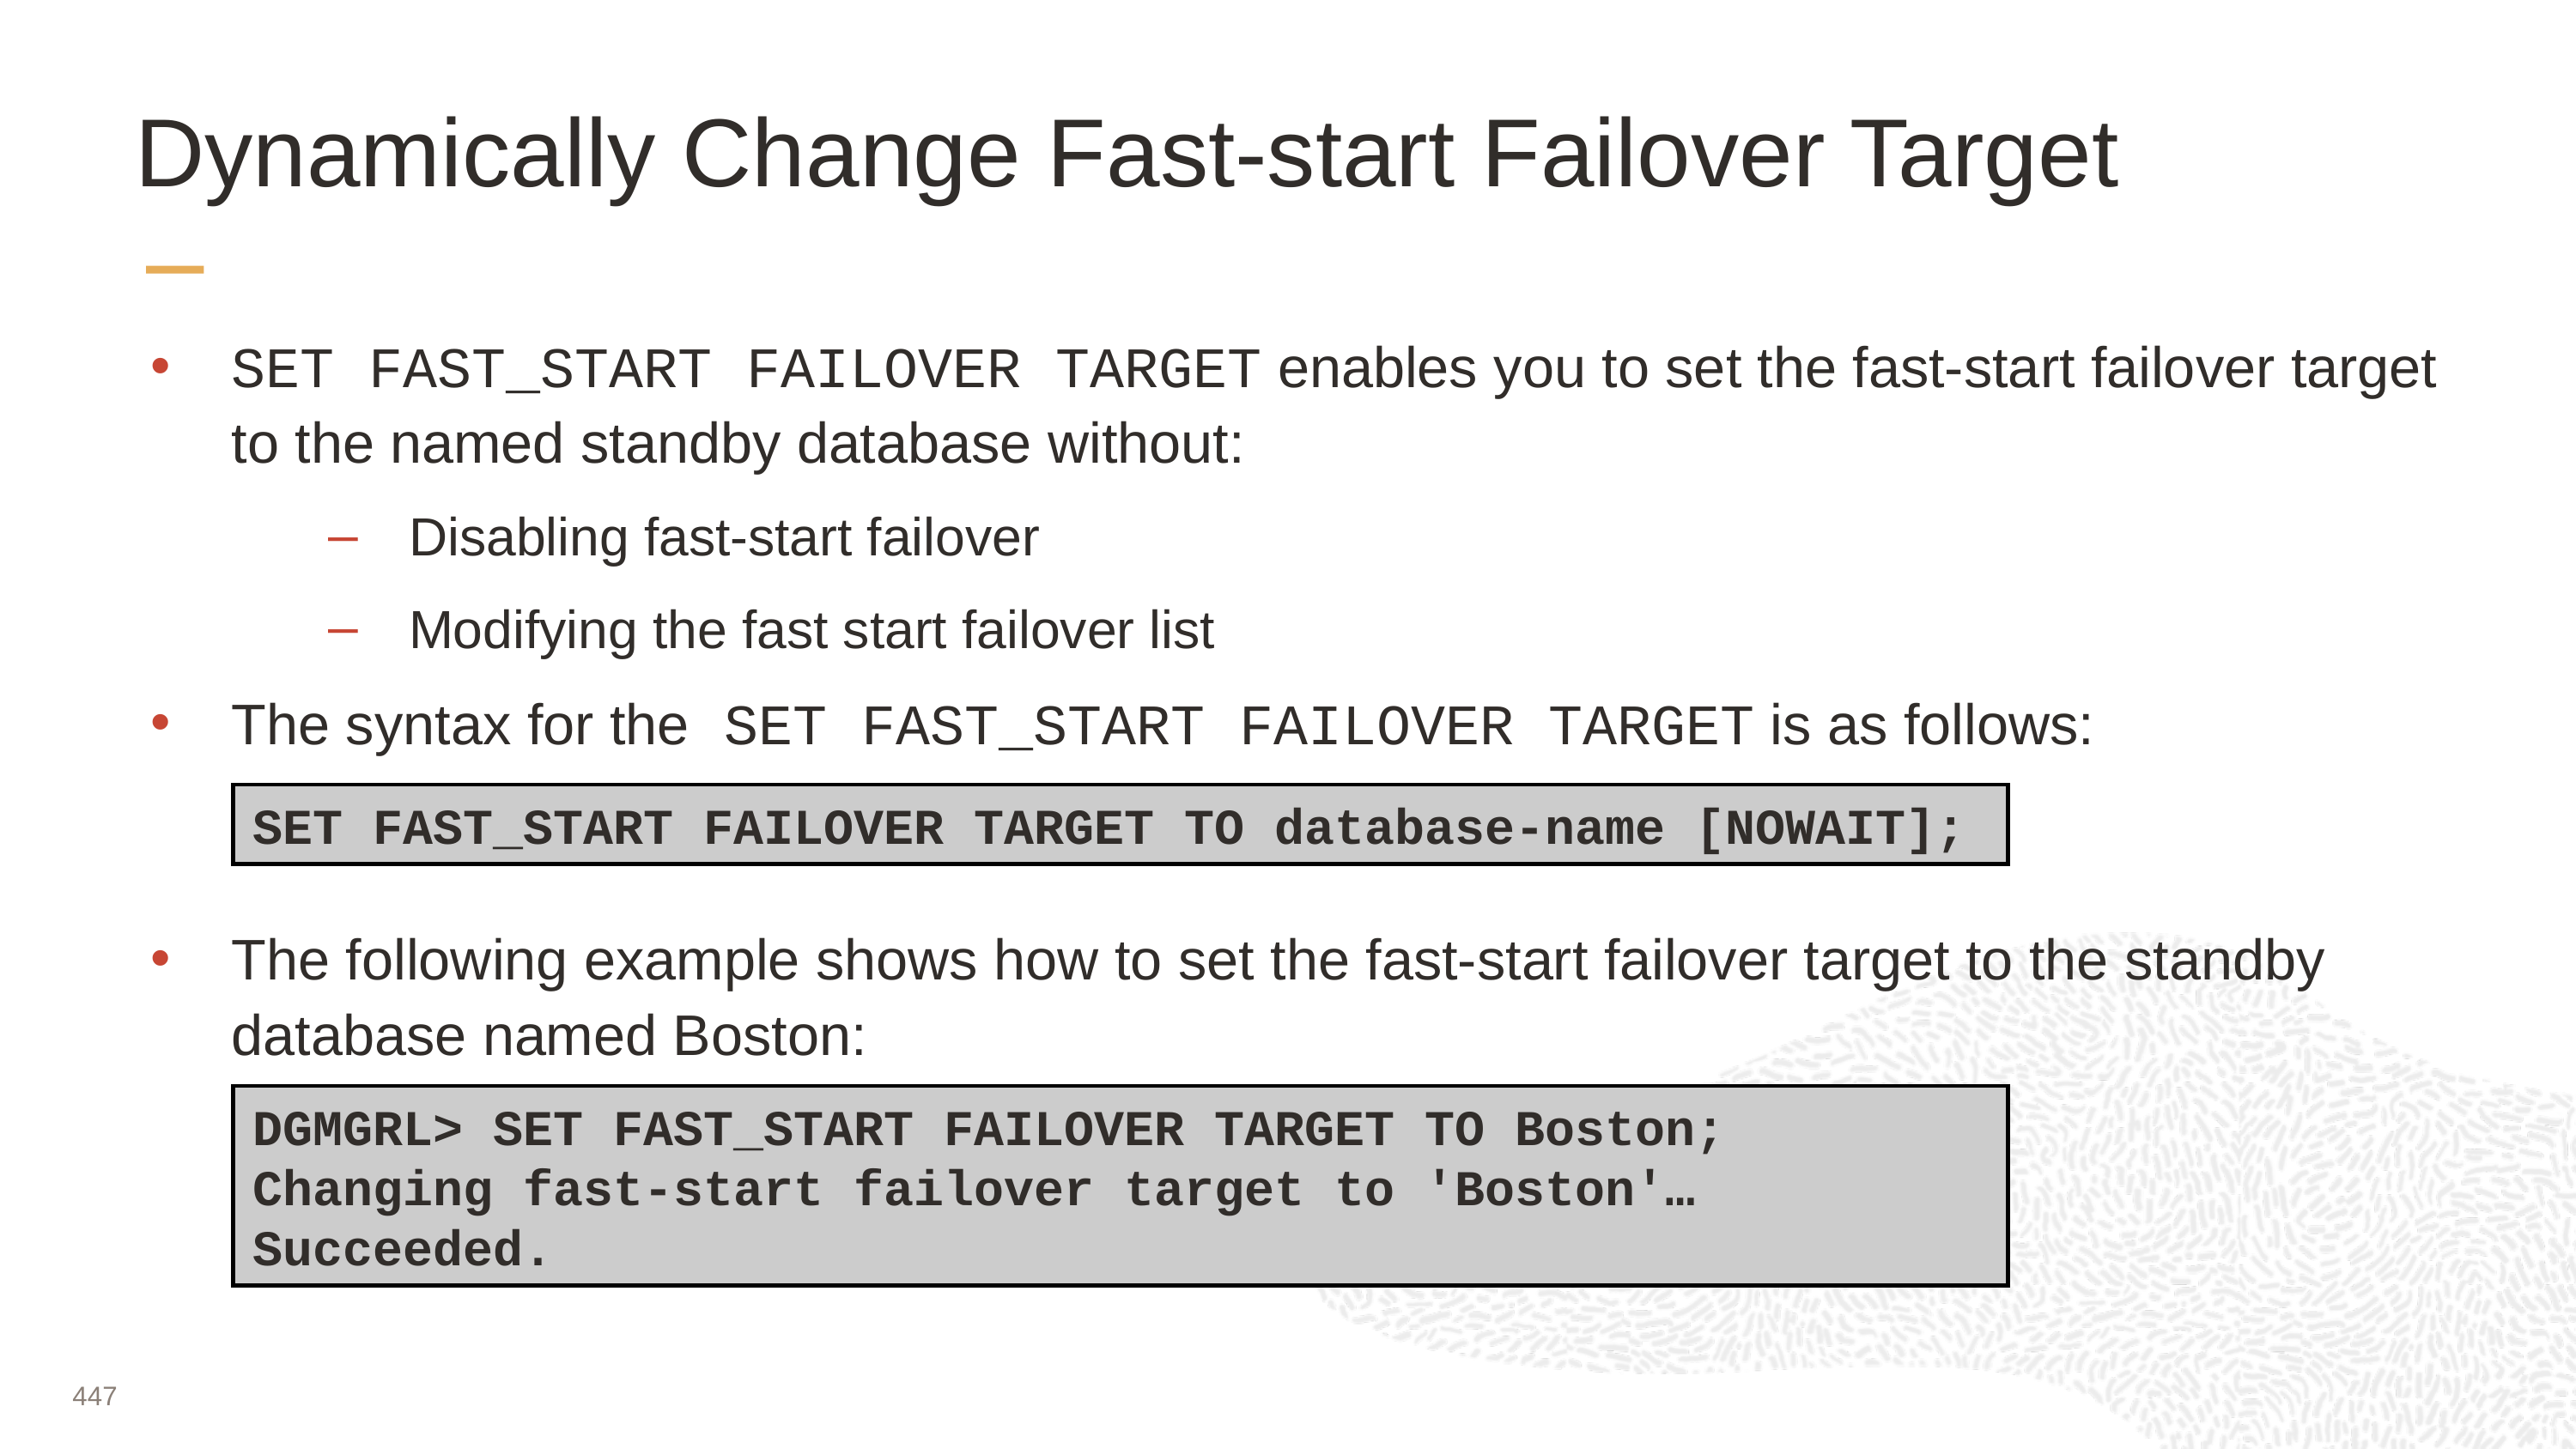

# Dynamically Change Fast-start Failover Target
SET FAST_START FAILOVER TARGET enables you to set the fast-start failover target to the named standby database without:
Disabling fast-start failover
Modifying the fast start failover list
The syntax for the SET FAST_START FAILOVER TARGET is as follows:

The following example shows how to set the fast-start failover target to the standby database named Boston:
SET FAST_START FAILOVER TARGET TO database-name [NOWAIT];
DGMGRL> SET FAST_START FAILOVER TARGET TO Boston;
Changing fast-start failover target to 'Boston'…
Succeeded.